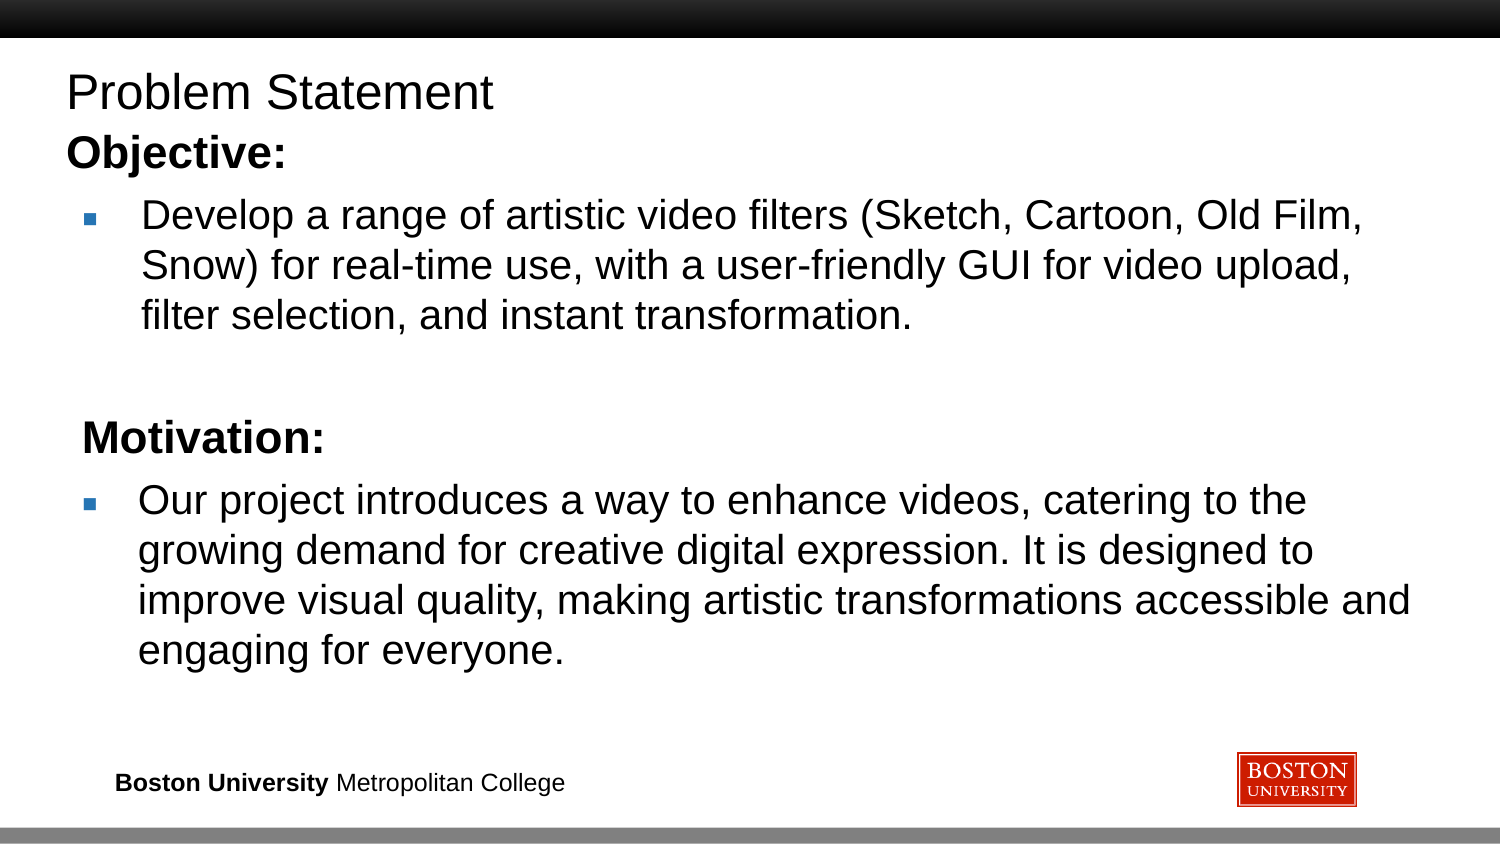

# Problem Statement
Objective:
Develop a range of artistic video filters (Sketch, Cartoon, Old Film, Snow) for real-time use, with a user-friendly GUI for video upload, filter selection, and instant transformation.

Motivation:
Our project introduces a way to enhance videos, catering to the growing demand for creative digital expression. It is designed to improve visual quality, making artistic transformations accessible and engaging for everyone.